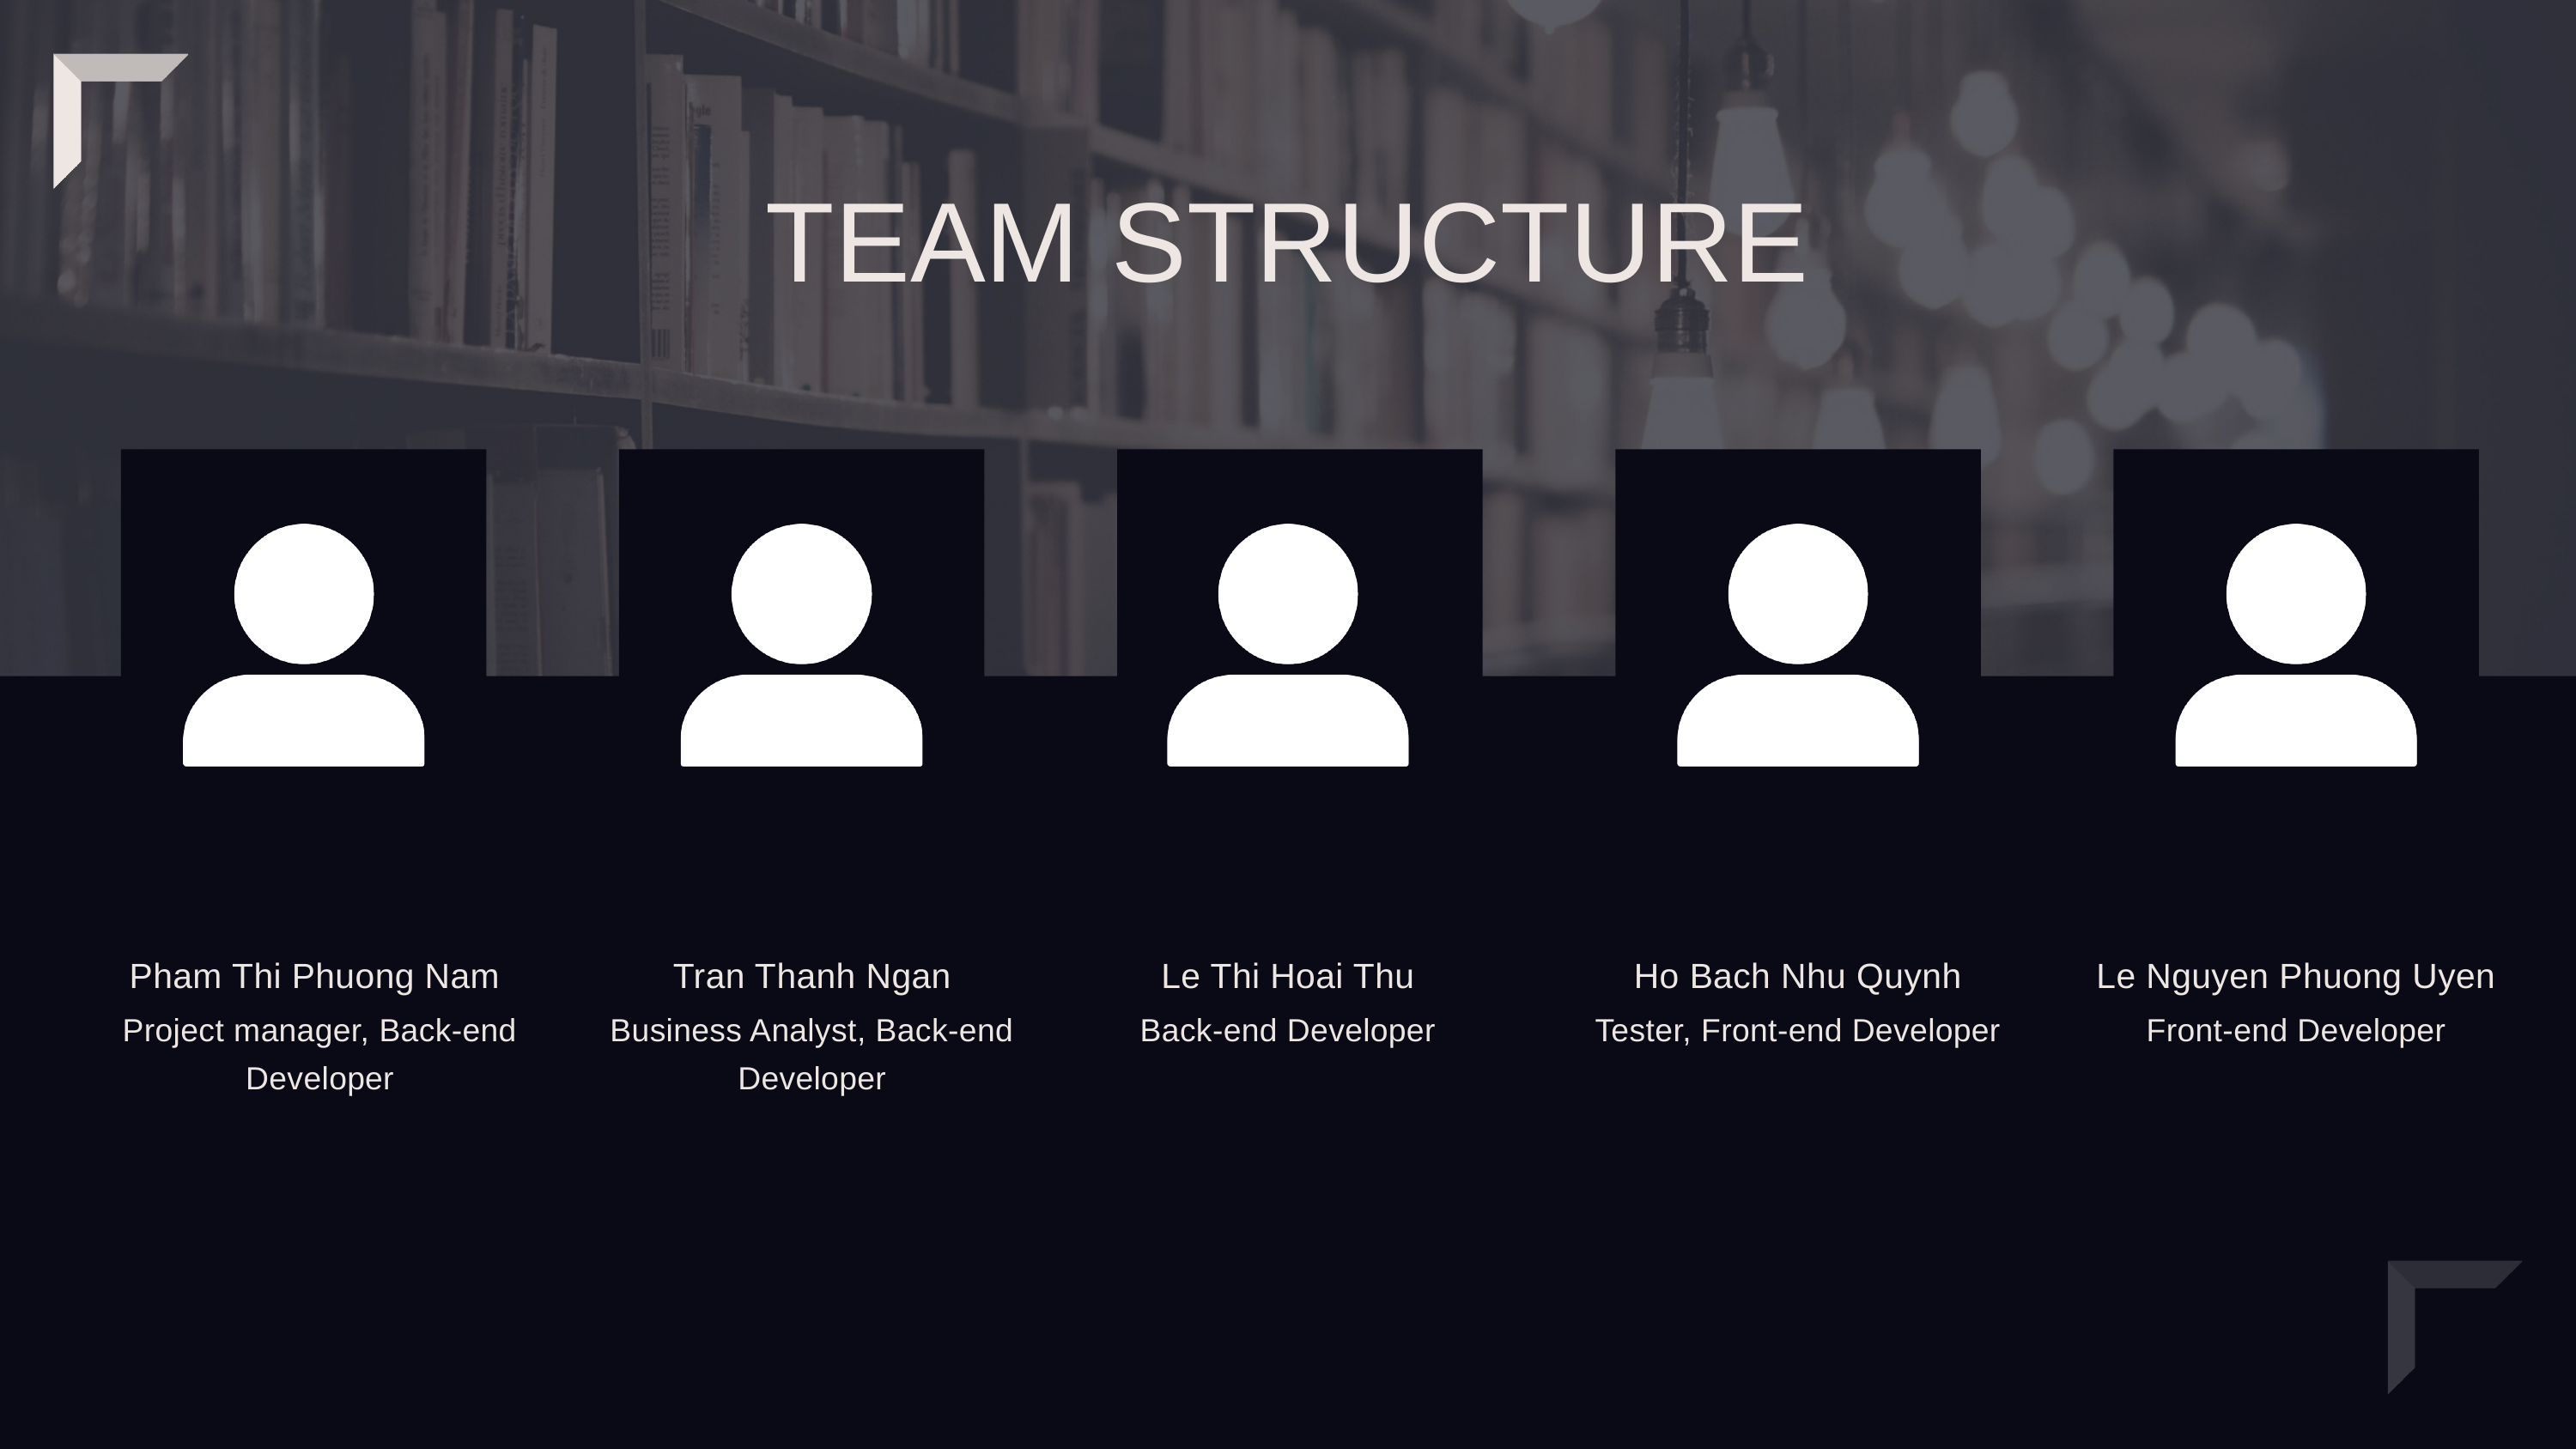

TEAM STRUCTURE

Pham Thi Phuong Nam
Project manager, Back-end Developer
Tran Thanh Ngan
Business Analyst, Back-end Developer
Le Thi Hoai Thu
Back-end Developer
Ho Bach Nhu Quynh
Tester, Front-end Developer
Le Nguyen Phuong Uyen
Front-end Developer